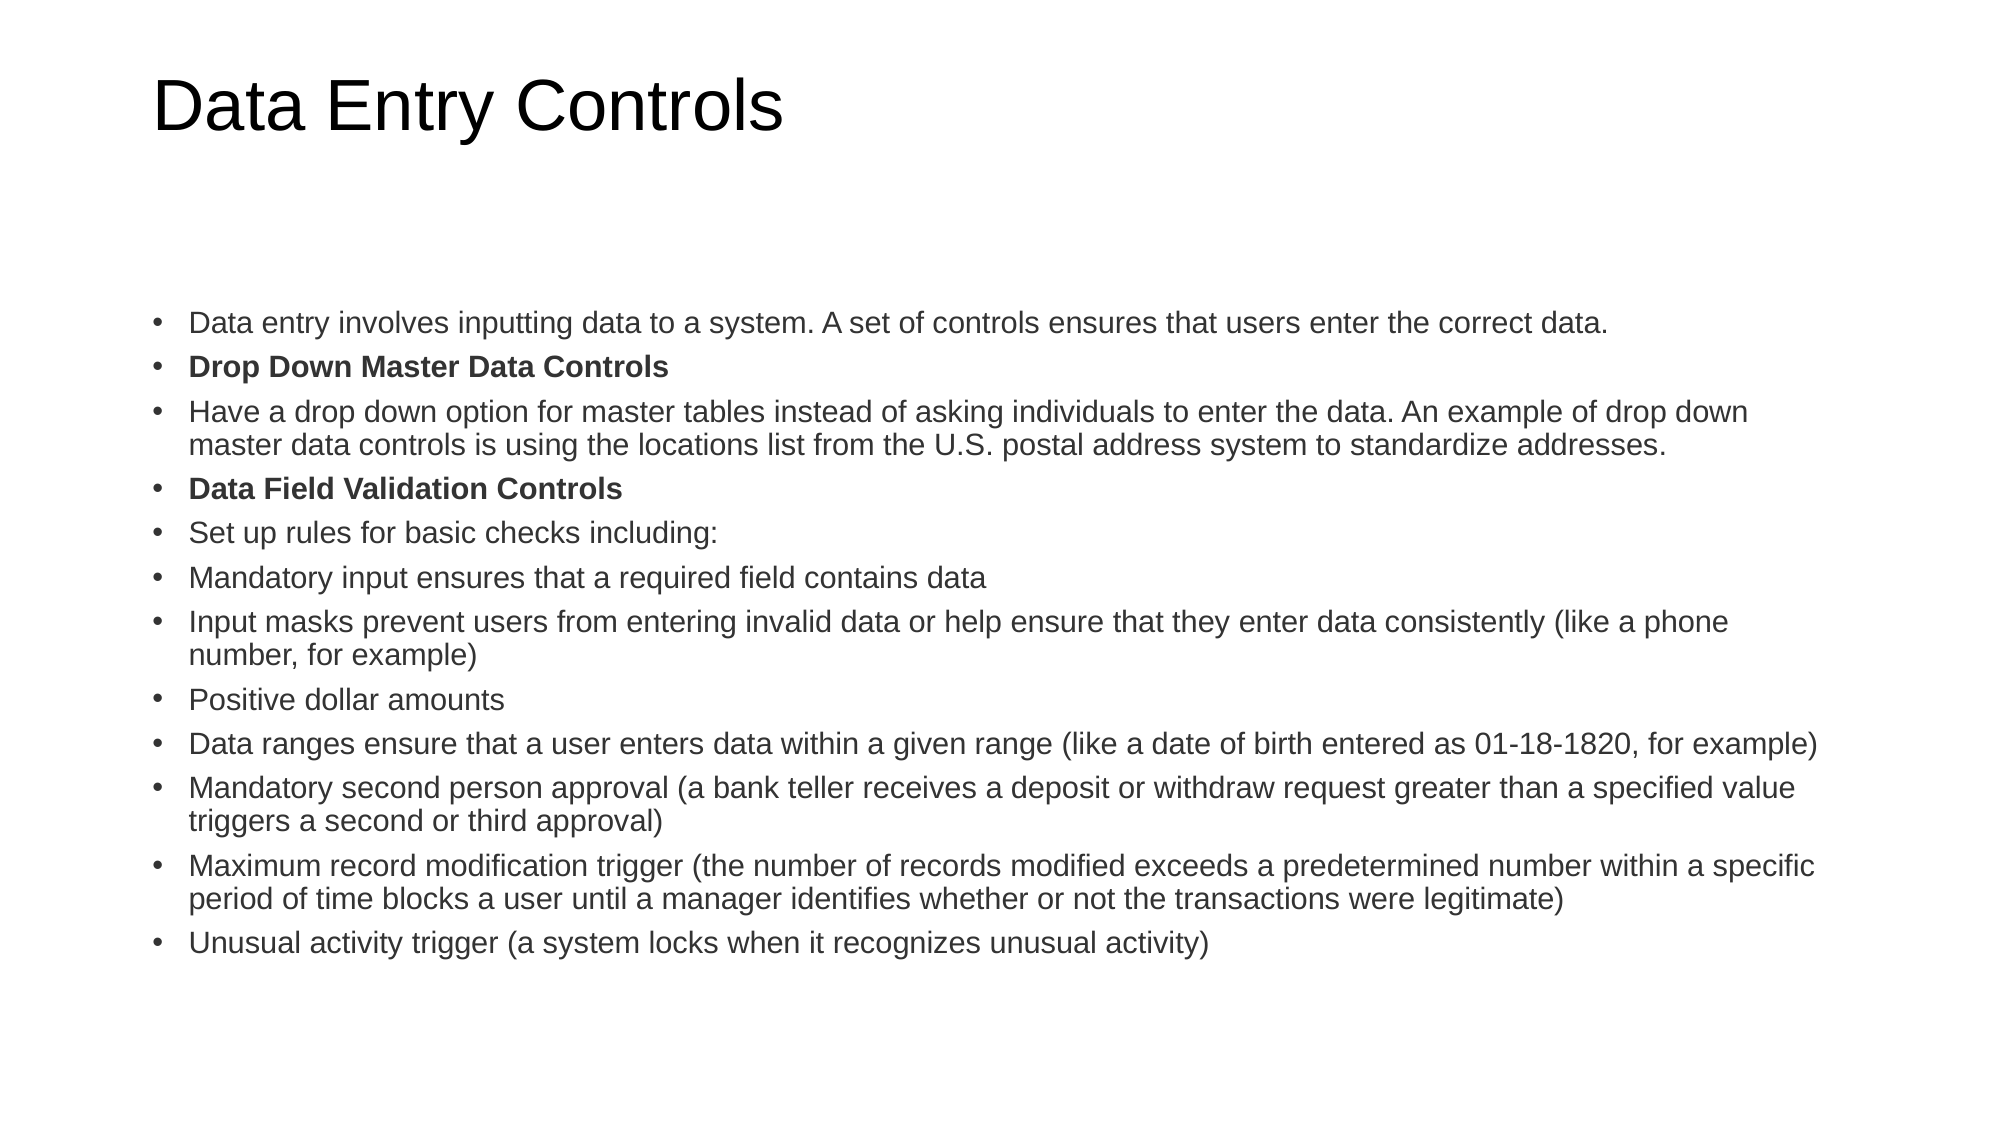

# Data Entry Controls
Data entry involves inputting data to a system. A set of controls ensures that users enter the correct data.
Drop Down Master Data Controls
Have a drop down option for master tables instead of asking individuals to enter the data. An example of drop down master data controls is using the locations list from the U.S. postal address system to standardize addresses.
Data Field Validation Controls
Set up rules for basic checks including:
Mandatory input ensures that a required field contains data
Input masks prevent users from entering invalid data or help ensure that they enter data consistently (like a phone number, for example)
Positive dollar amounts
Data ranges ensure that a user enters data within a given range (like a date of birth entered as 01-18-1820, for example)
Mandatory second person approval (a bank teller receives a deposit or withdraw request greater than a specified value triggers a second or third approval)
Maximum record modification trigger (the number of records modified exceeds a predetermined number within a specific period of time blocks a user until a manager identifies whether or not the transactions were legitimate)
Unusual activity trigger (a system locks when it recognizes unusual activity)